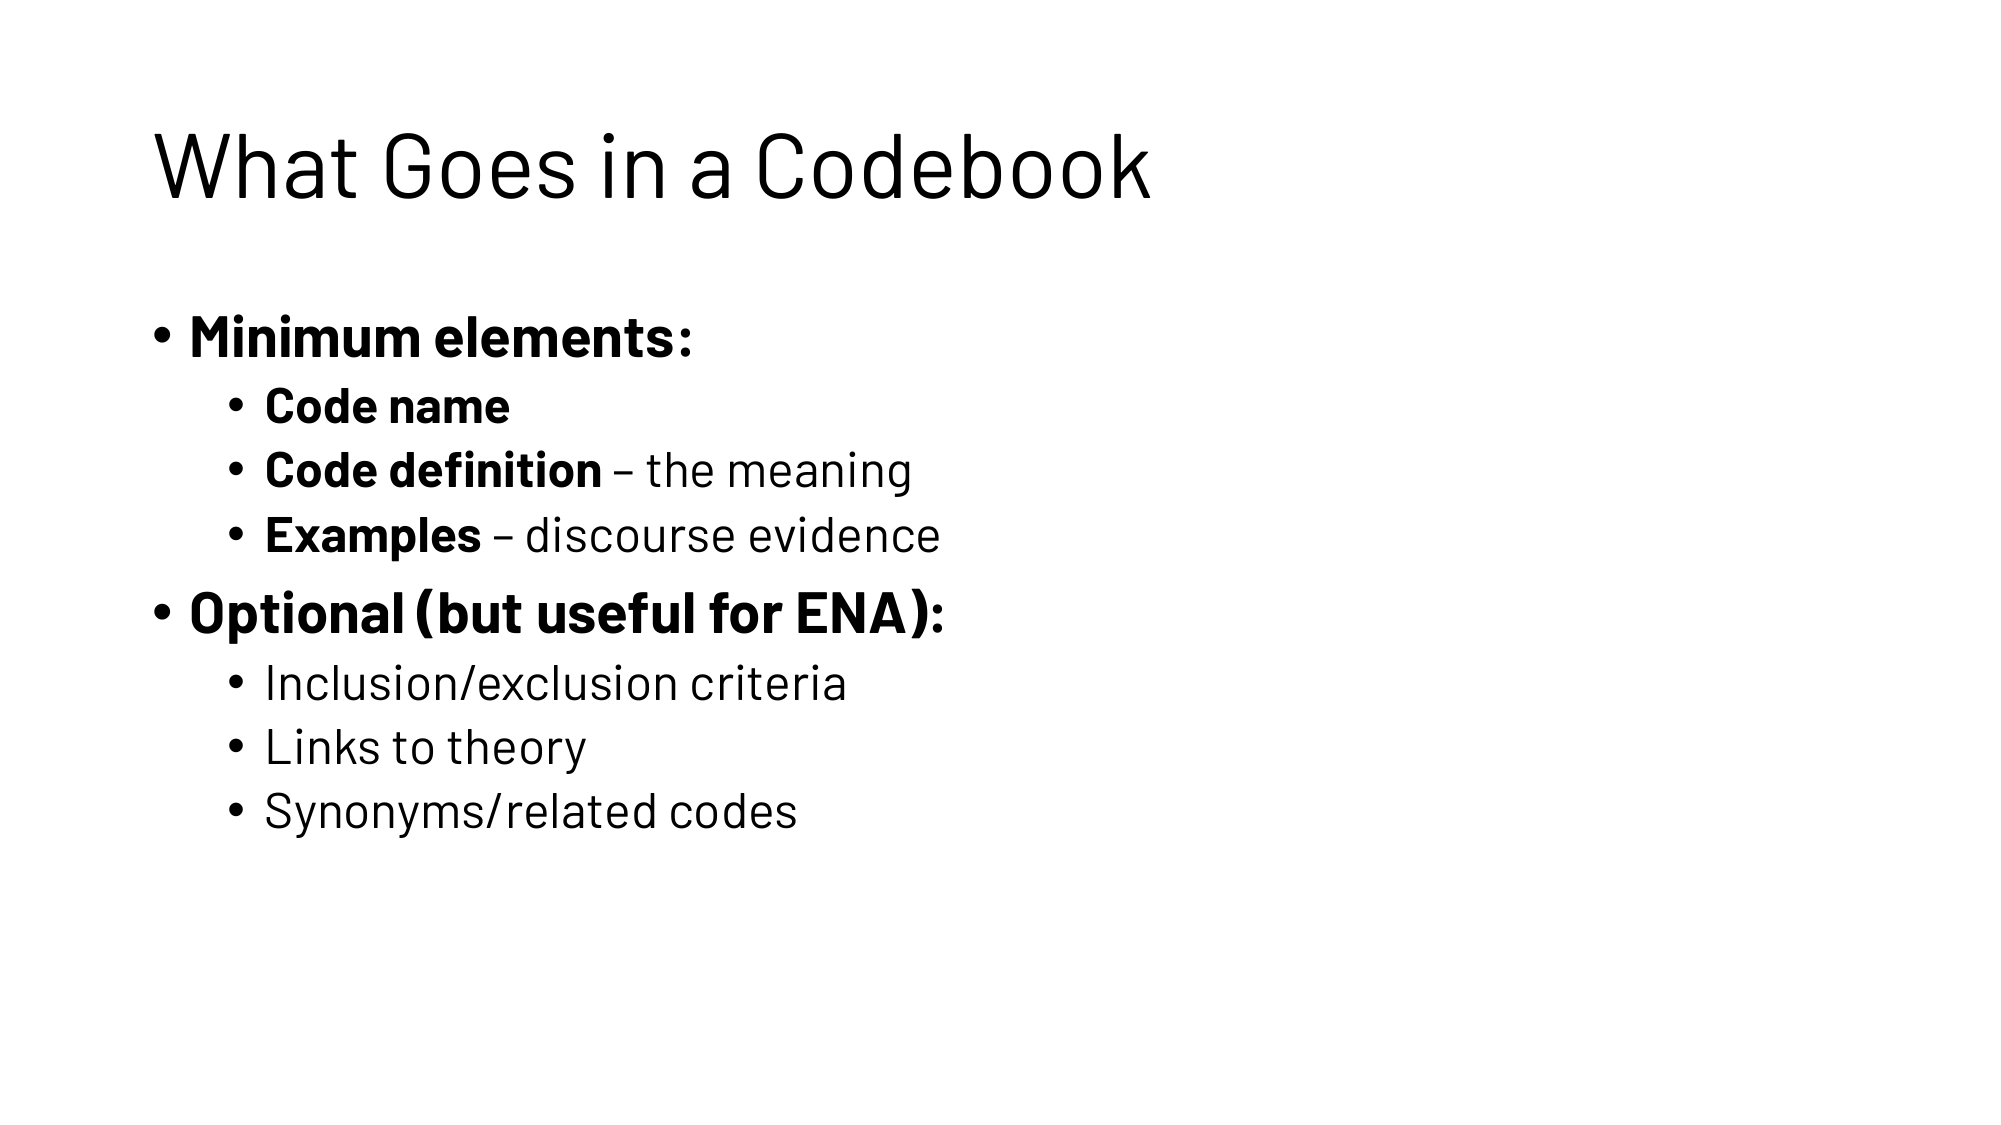

# What Goes in a Codebook
Minimum elements:
Code name
Code definition – the meaning
Examples – discourse evidence
Optional (but useful for ENA):
Inclusion/exclusion criteria
Links to theory
Synonyms/related codes